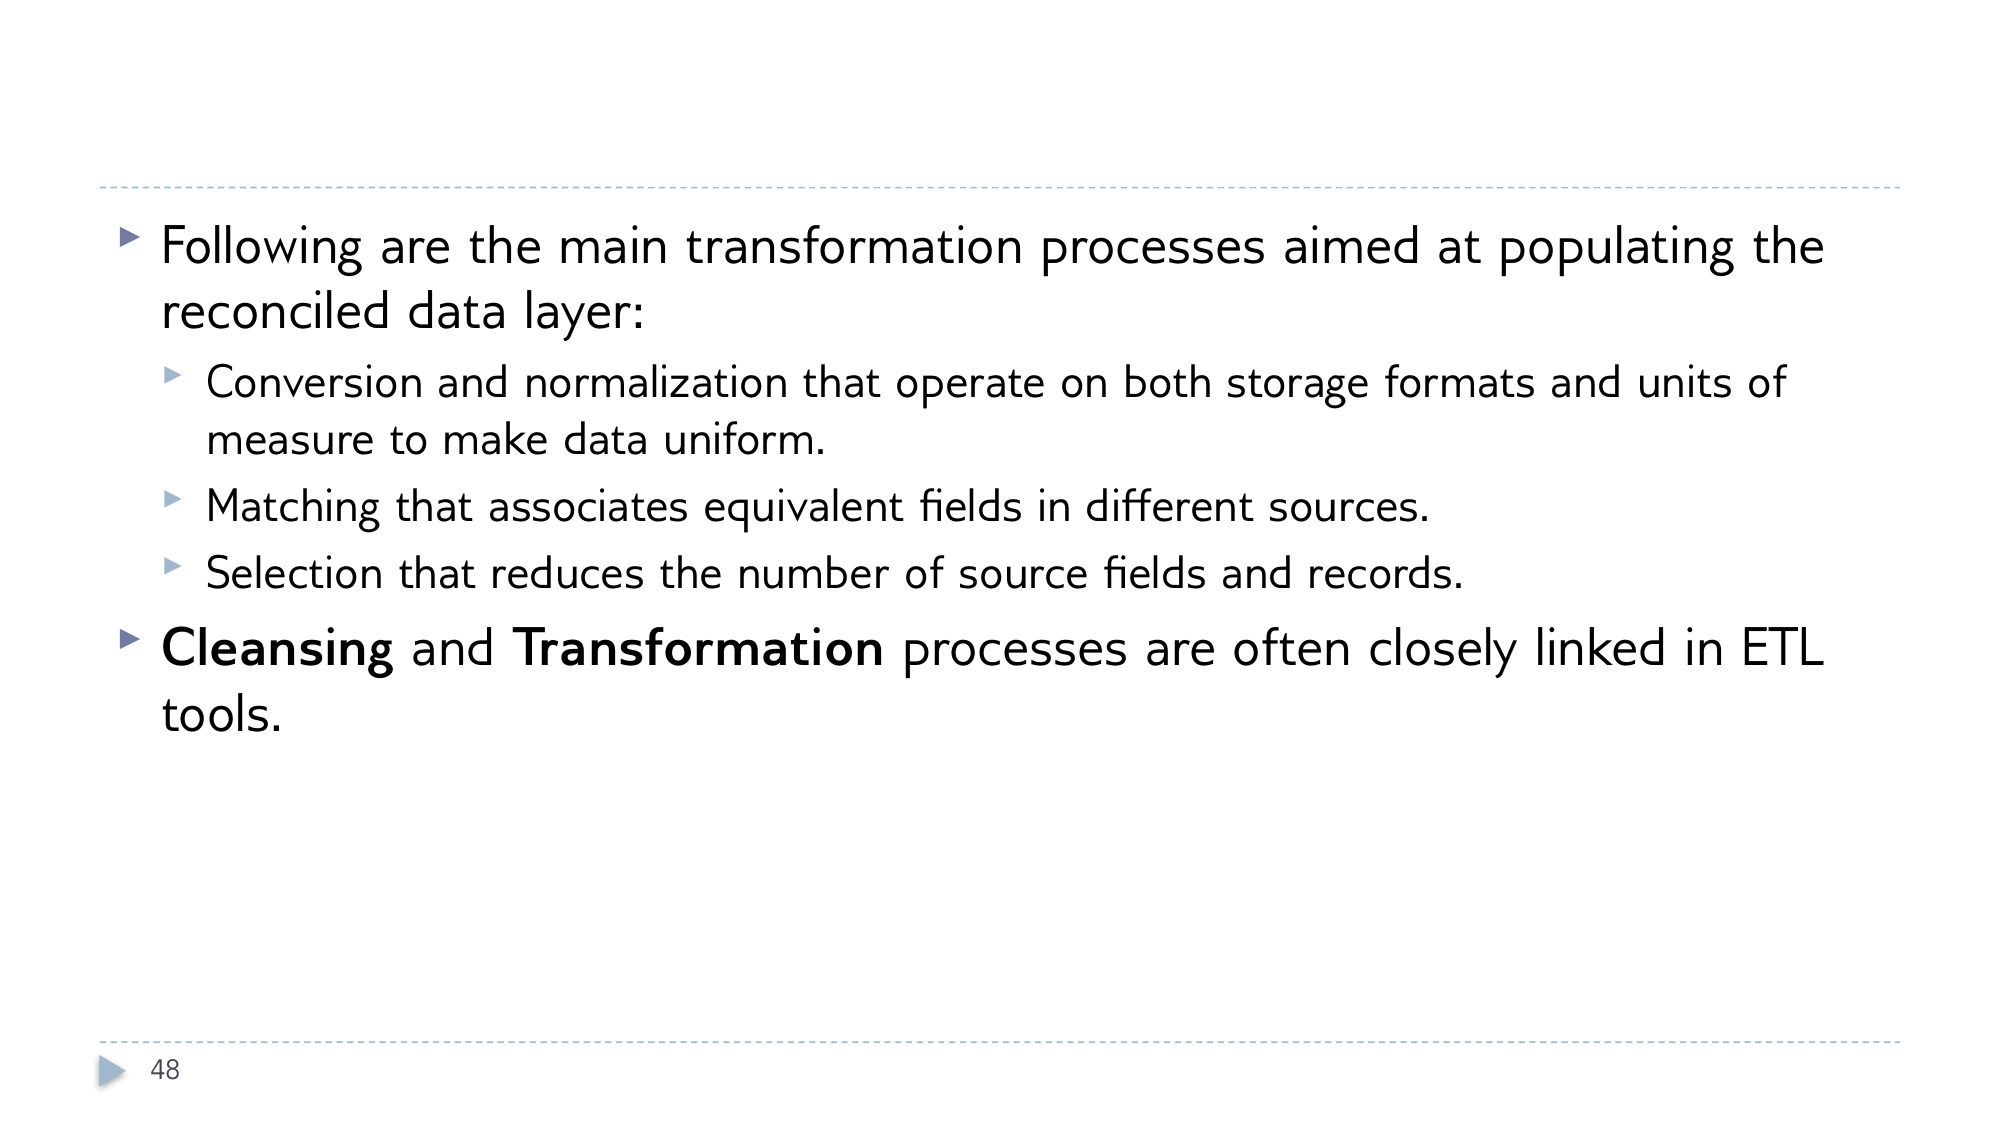

#
Following are the main transformation processes aimed at populating the reconciled data layer:
Conversion and normalization that operate on both storage formats and units of measure to make data uniform.
Matching that associates equivalent fields in different sources.
Selection that reduces the number of source fields and records.
Cleansing and Transformation processes are often closely linked in ETL tools.

48